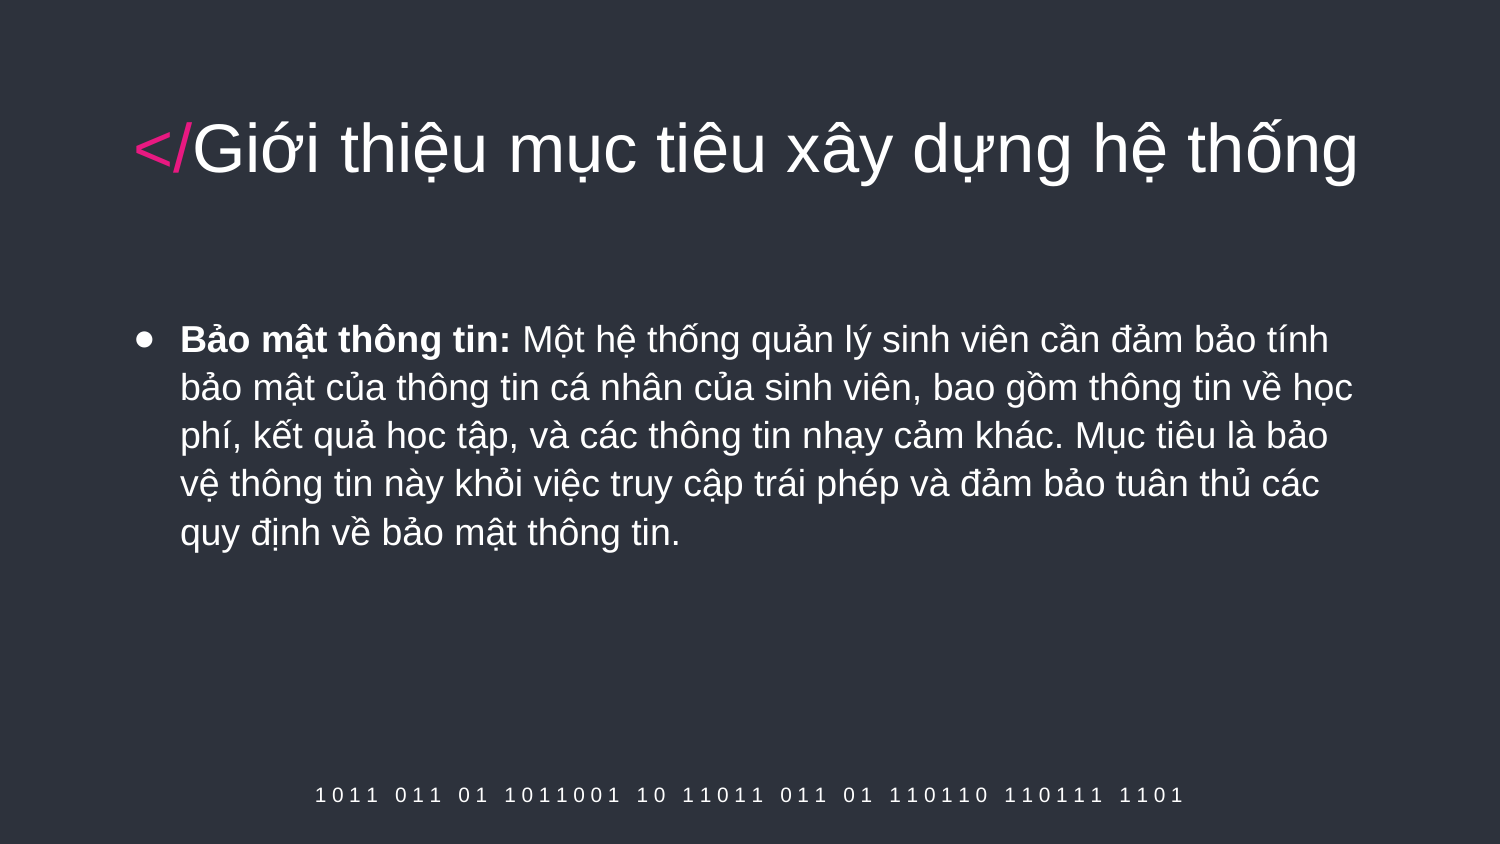

# </Giới thiệu mục tiêu xây dựng hệ thống
Bảo mật thông tin: Một hệ thống quản lý sinh viên cần đảm bảo tính bảo mật của thông tin cá nhân của sinh viên, bao gồm thông tin về học phí, kết quả học tập, và các thông tin nhạy cảm khác. Mục tiêu là bảo vệ thông tin này khỏi việc truy cập trái phép và đảm bảo tuân thủ các quy định về bảo mật thông tin.